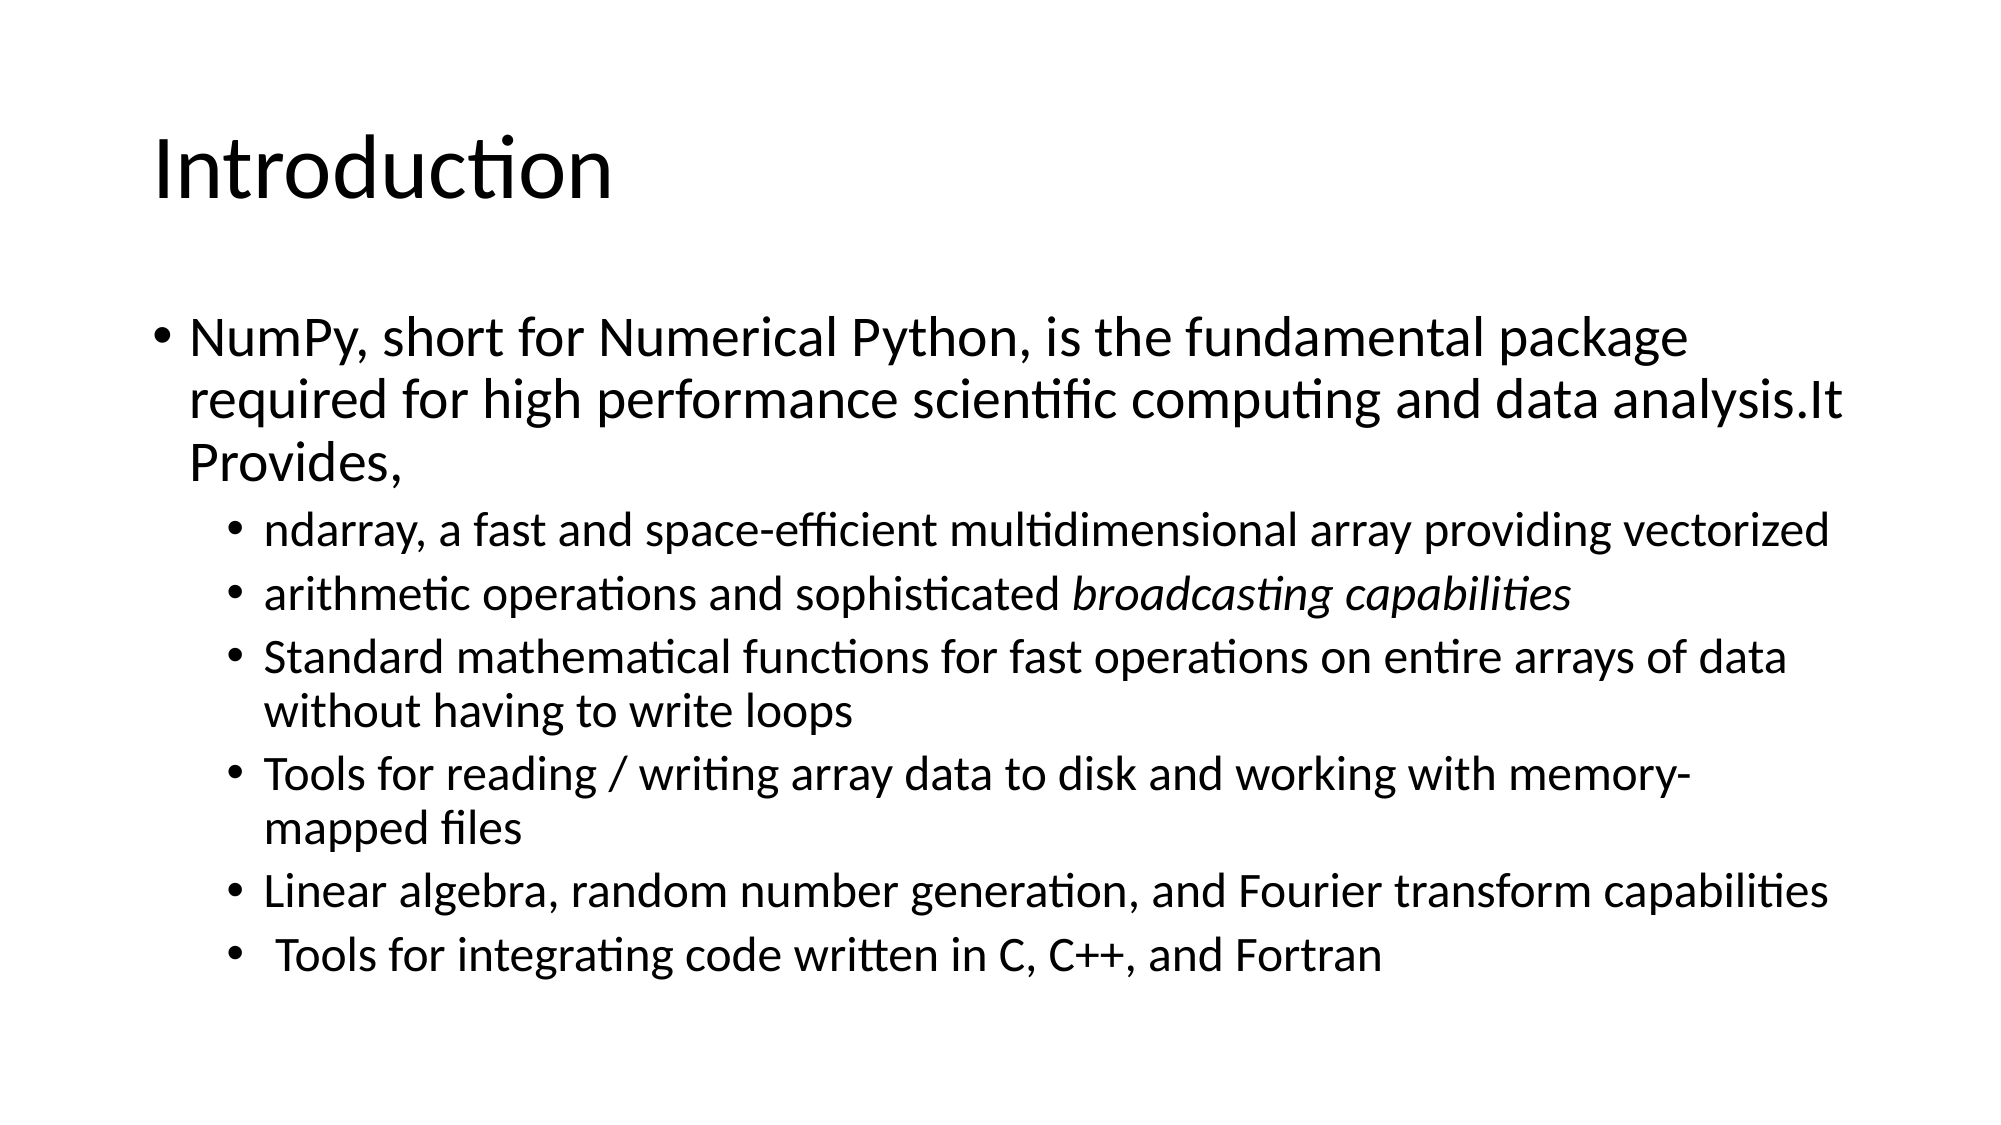

# Introduction
NumPy, short for Numerical Python, is the fundamental package required for high performance scientific computing and data analysis.It Provides,
ndarray, a fast and space-efficient multidimensional array providing vectorized
arithmetic operations and sophisticated broadcasting capabilities
Standard mathematical functions for fast operations on entire arrays of data without having to write loops
Tools for reading / writing array data to disk and working with memory-mapped files
Linear algebra, random number generation, and Fourier transform capabilities
 Tools for integrating code written in C, C++, and Fortran